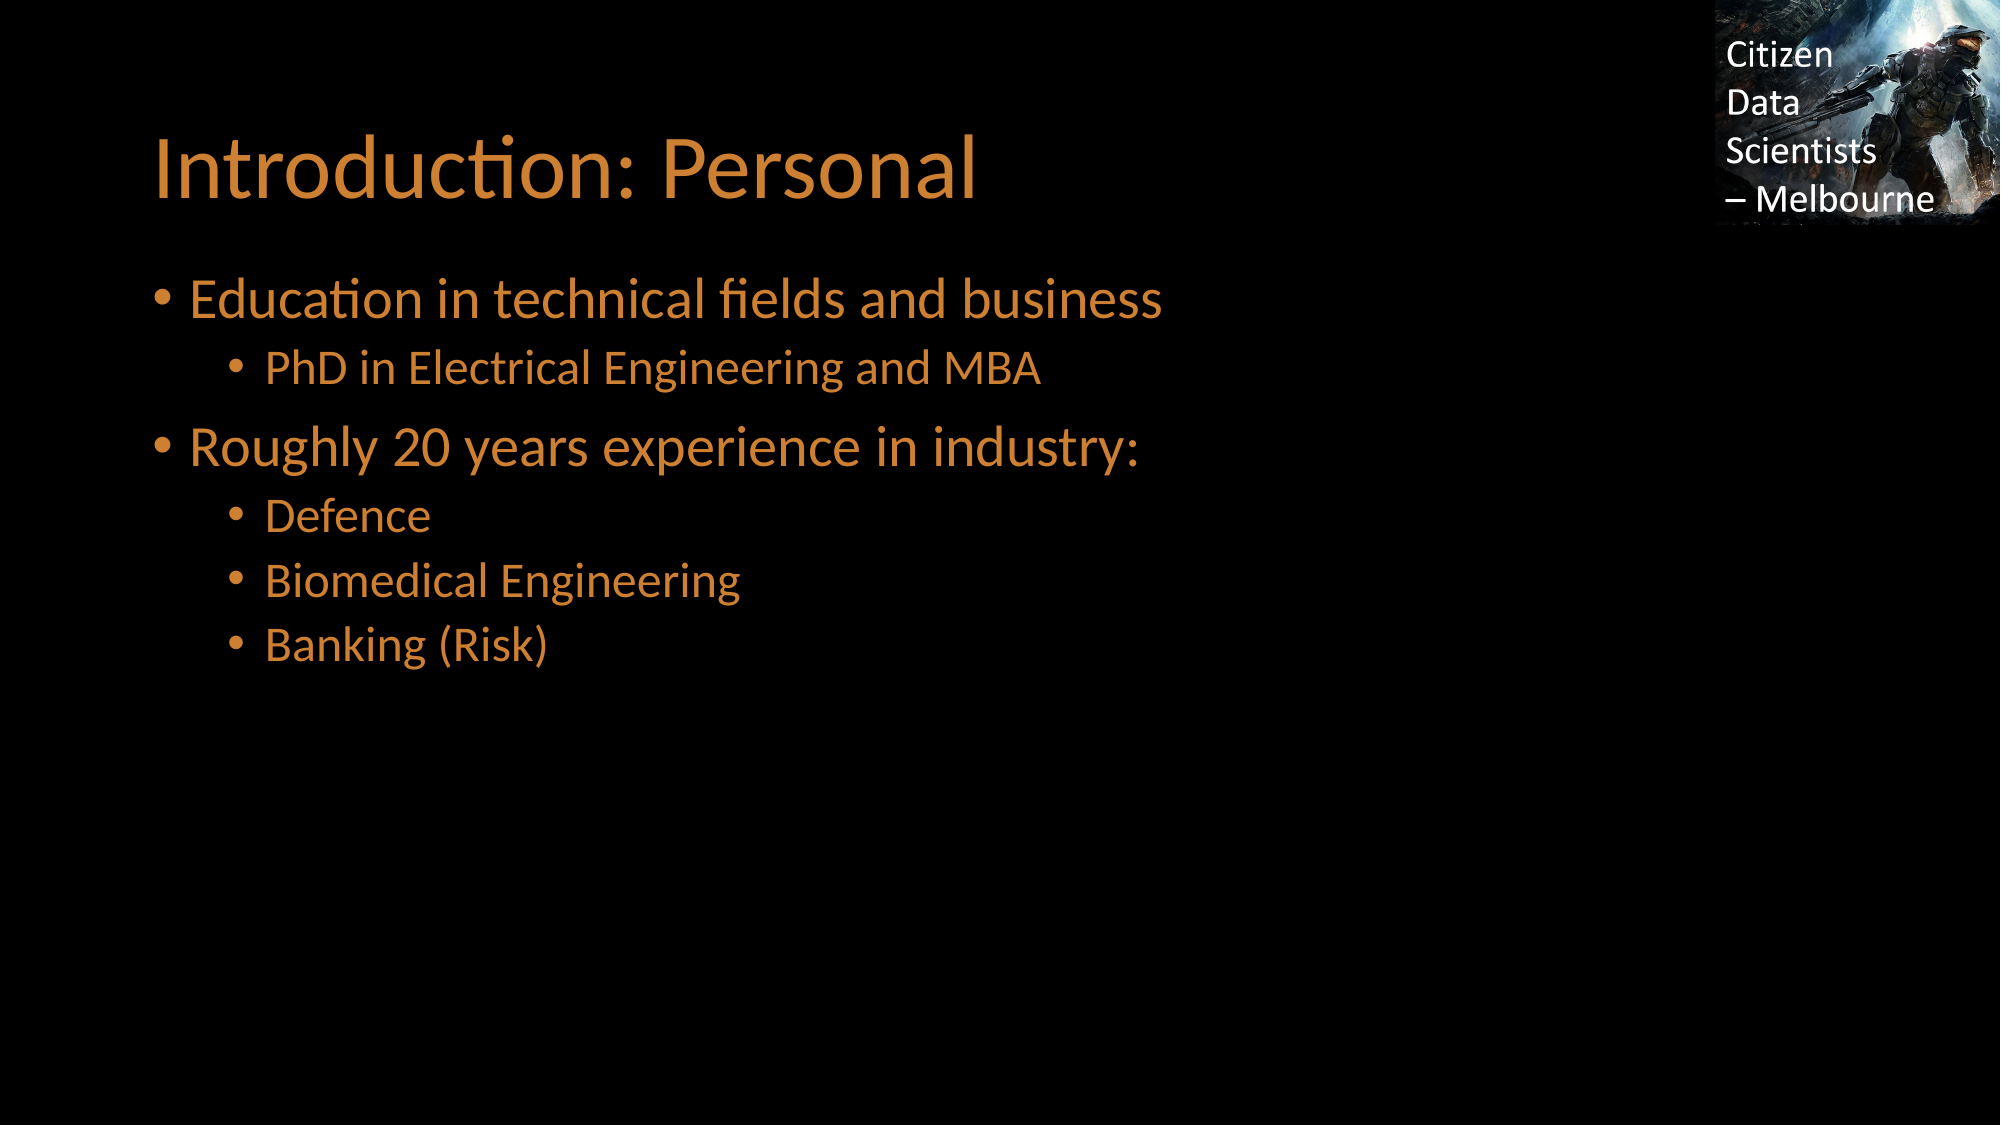

# Introduction: Personal
Education in technical fields and business
PhD in Electrical Engineering and MBA
Roughly 20 years experience in industry:
Defence
Biomedical Engineering
Banking (Risk)